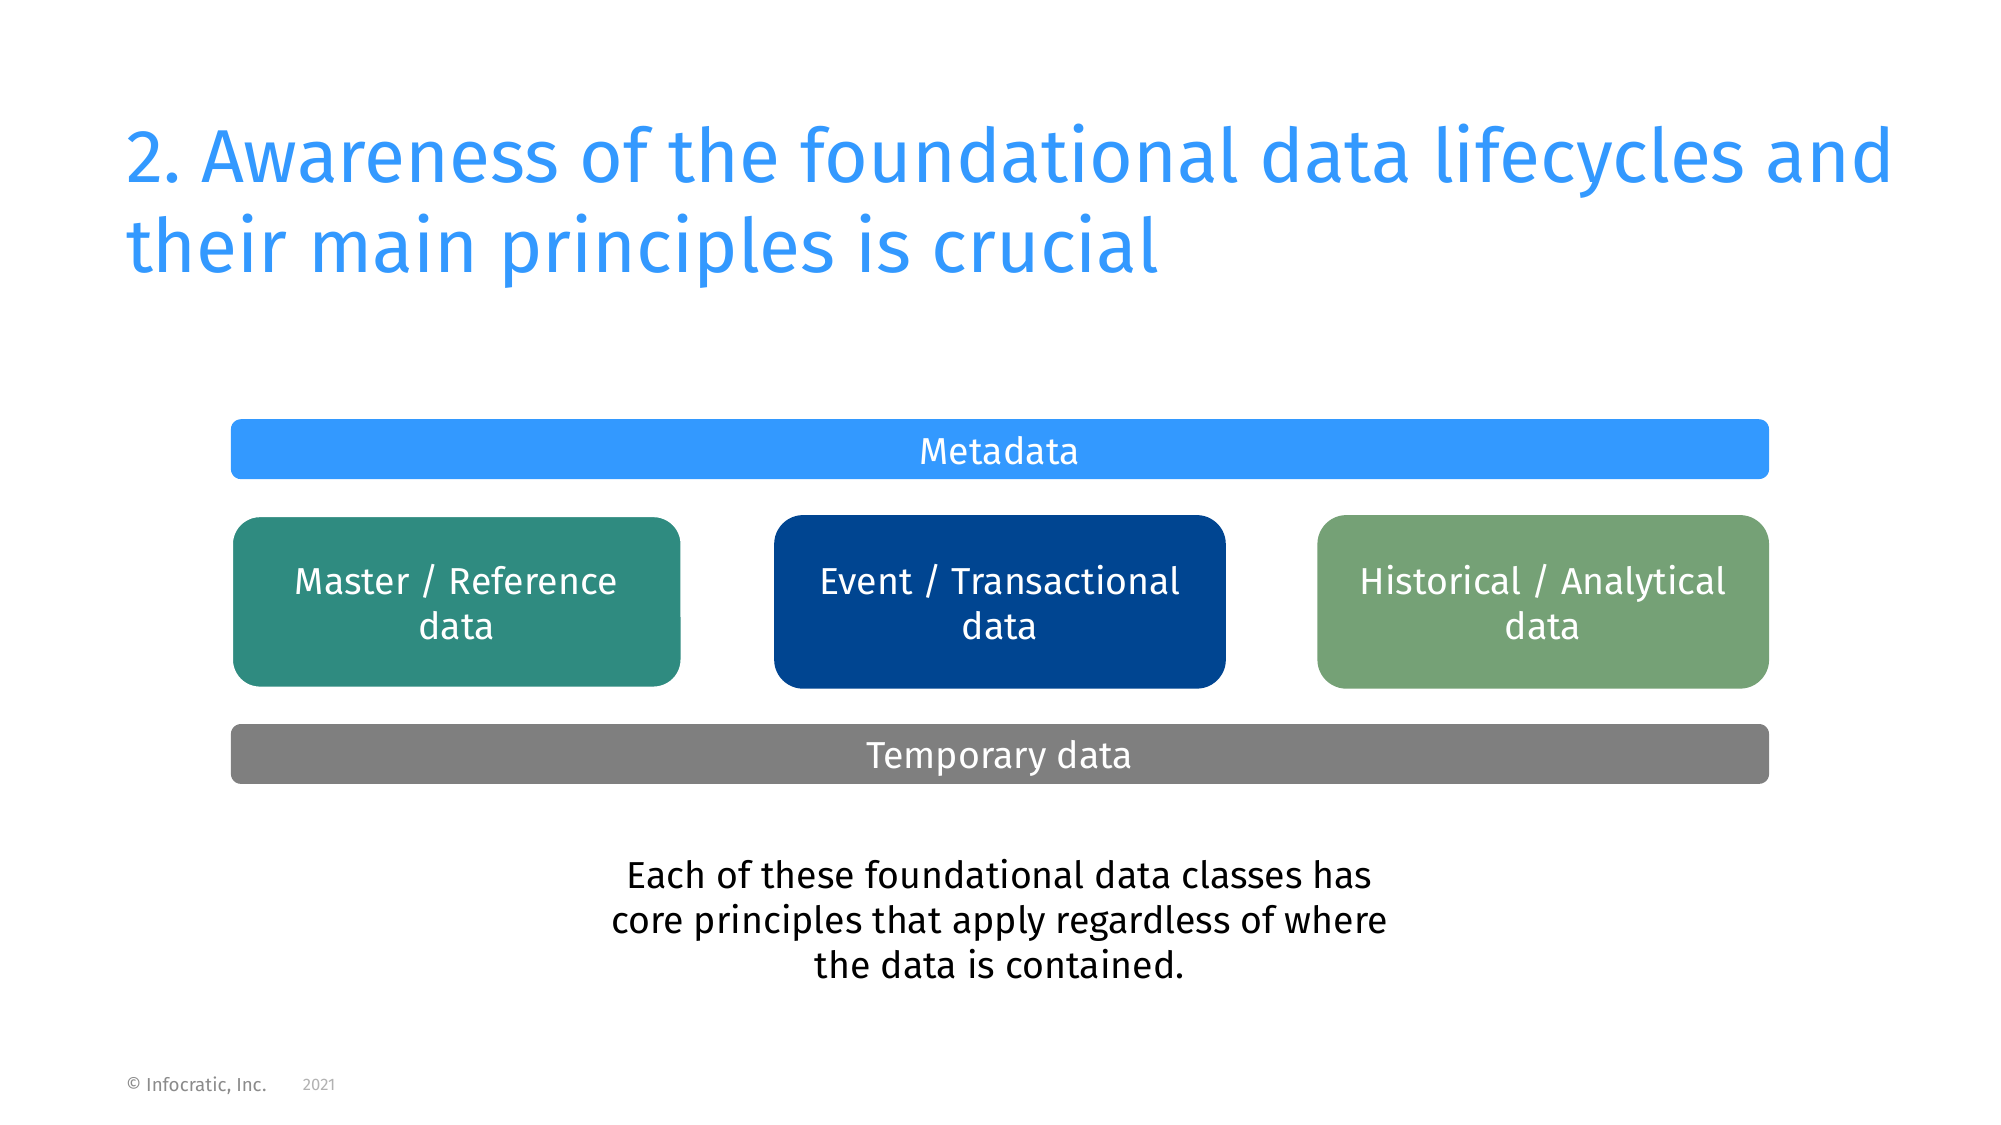

# 2. Awareness of the foundational data lifecycles and their main principles is crucial
Metadata
Event / Transactional
data
Historical / Analytical
data
Master / Reference
data
Temporary data
Each of these foundational data classes has core principles that apply regardless of where the data is contained.
© Infocratic, Inc.
2021